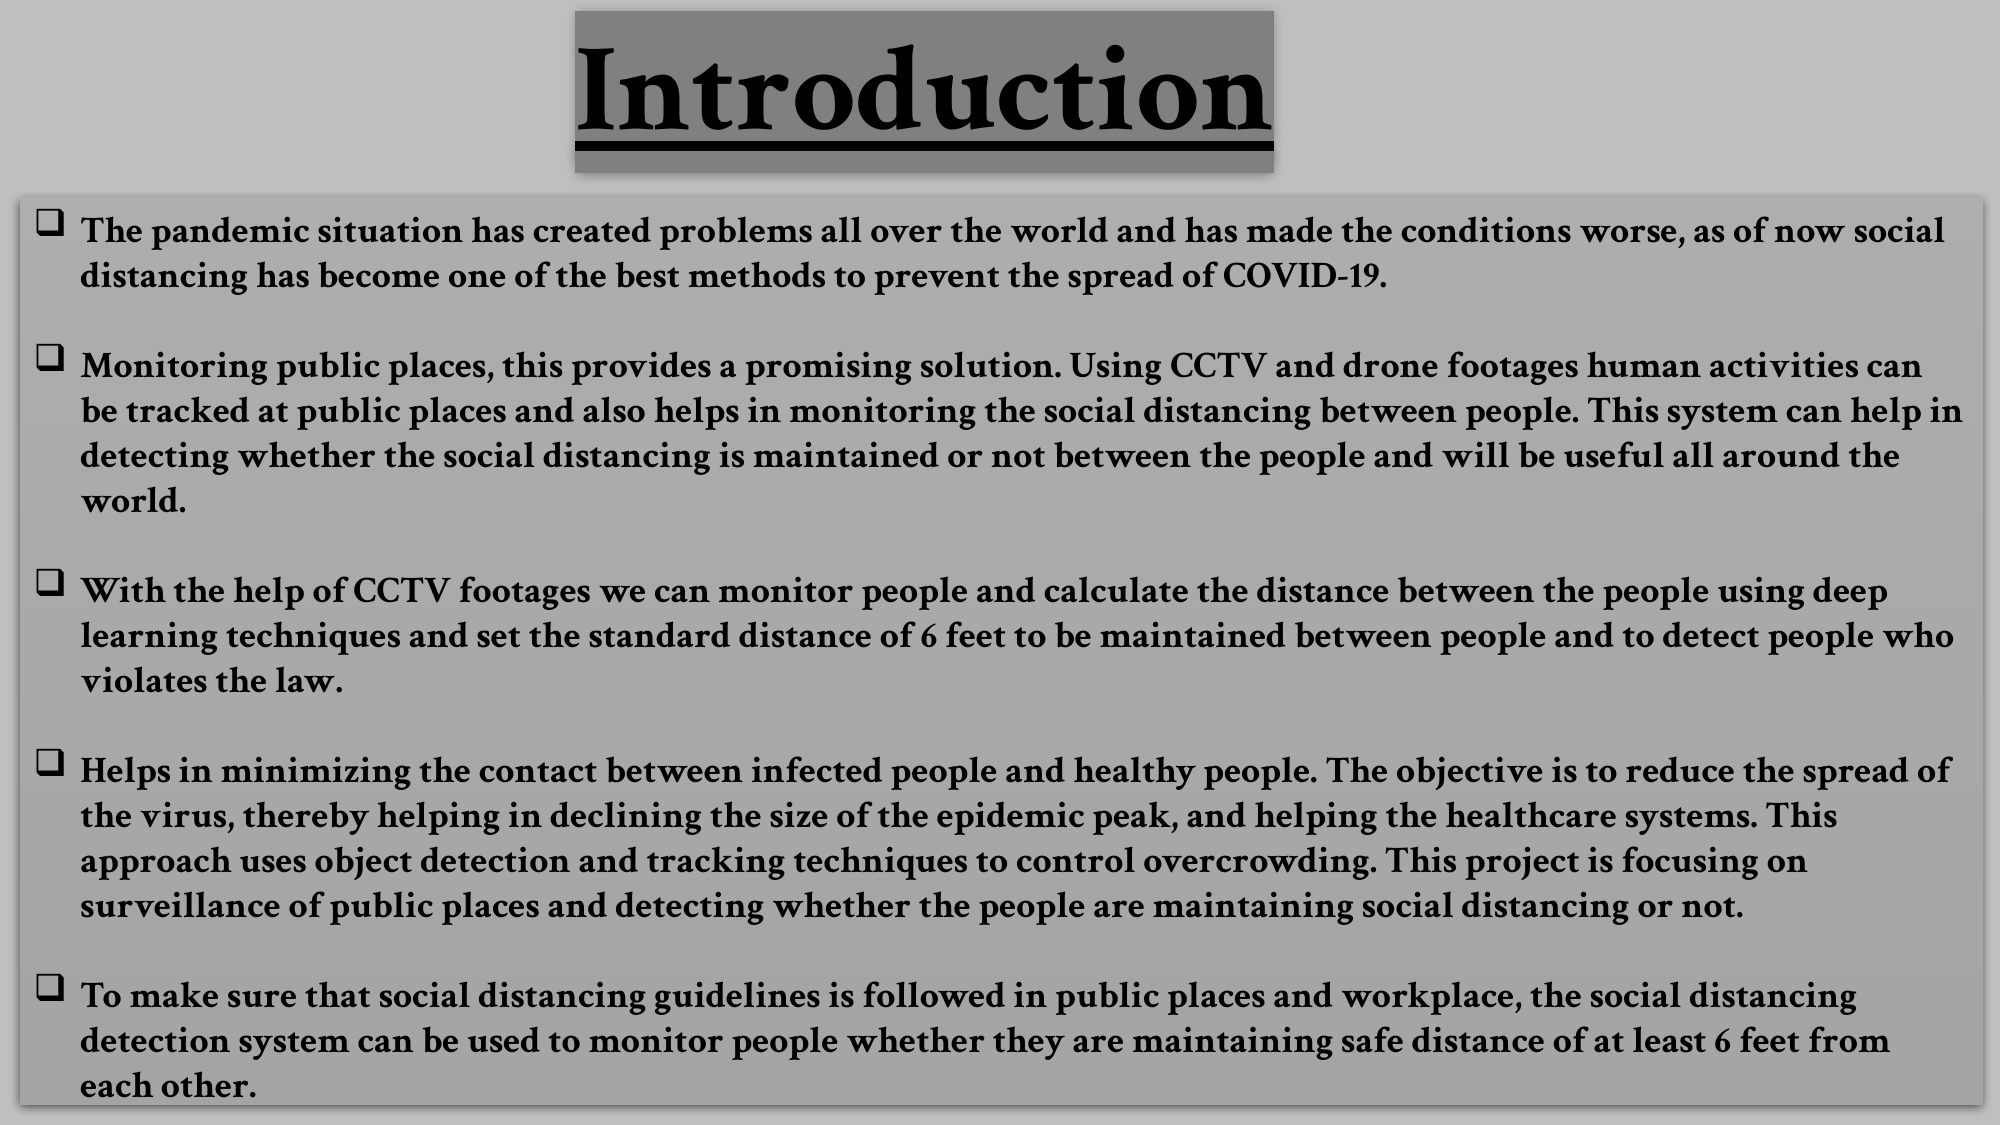

# Introduction
The pandemic situation has created problems all over the world and has made the conditions worse, as of now social distancing has become one of the best methods to prevent the spread of COVID-19.

Monitoring public places, this provides a promising solution. Using CCTV and drone footages human activities can be tracked at public places and also helps in monitoring the social distancing between people. This system can help in detecting whether the social distancing is maintained or not between the people and will be useful all around the world.

With the help of CCTV footages we can monitor people and calculate the distance between the people using deep learning techniques and set the standard distance of 6 feet to be maintained between people and to detect people who violates the law.

Helps in minimizing the contact between infected people and healthy people. The objective is to reduce the spread of the virus, thereby helping in declining the size of the epidemic peak, and helping the healthcare systems. This approach uses object detection and tracking techniques to control overcrowding. This project is focusing on surveillance of public places and detecting whether the people are maintaining social distancing or not.

To make sure that social distancing guidelines is followed in public places and workplace, the social distancing detection system can be used to monitor people whether they are maintaining safe distance of at least 6 feet from each other.